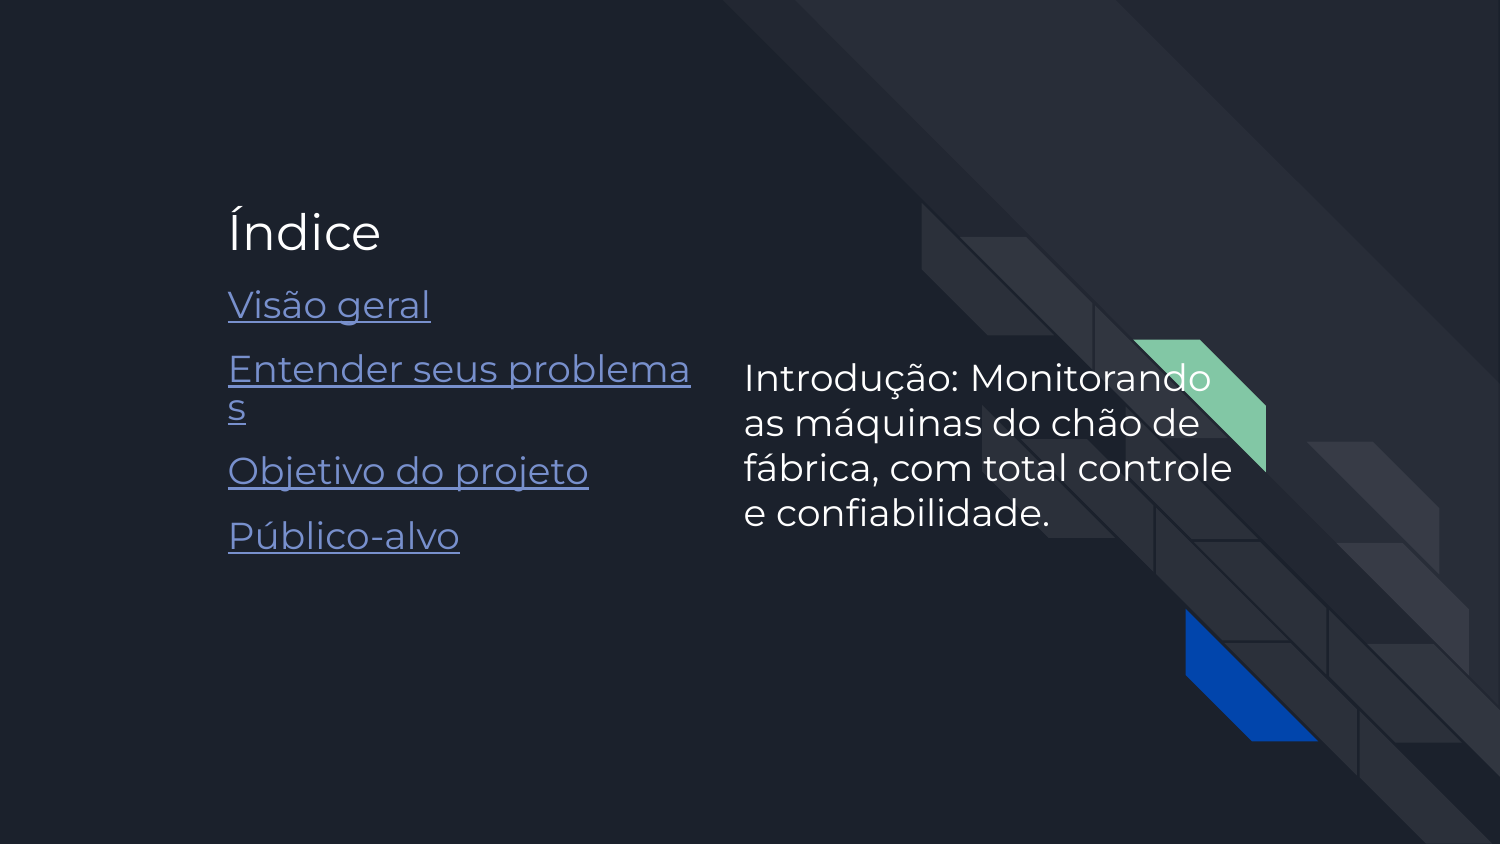

Índice
Visão geral
Entender seus problemas
Objetivo do projeto
Público-alvo

Introdução: Monitorando as máquinas do chão de fábrica, com total controle e confiabilidade.